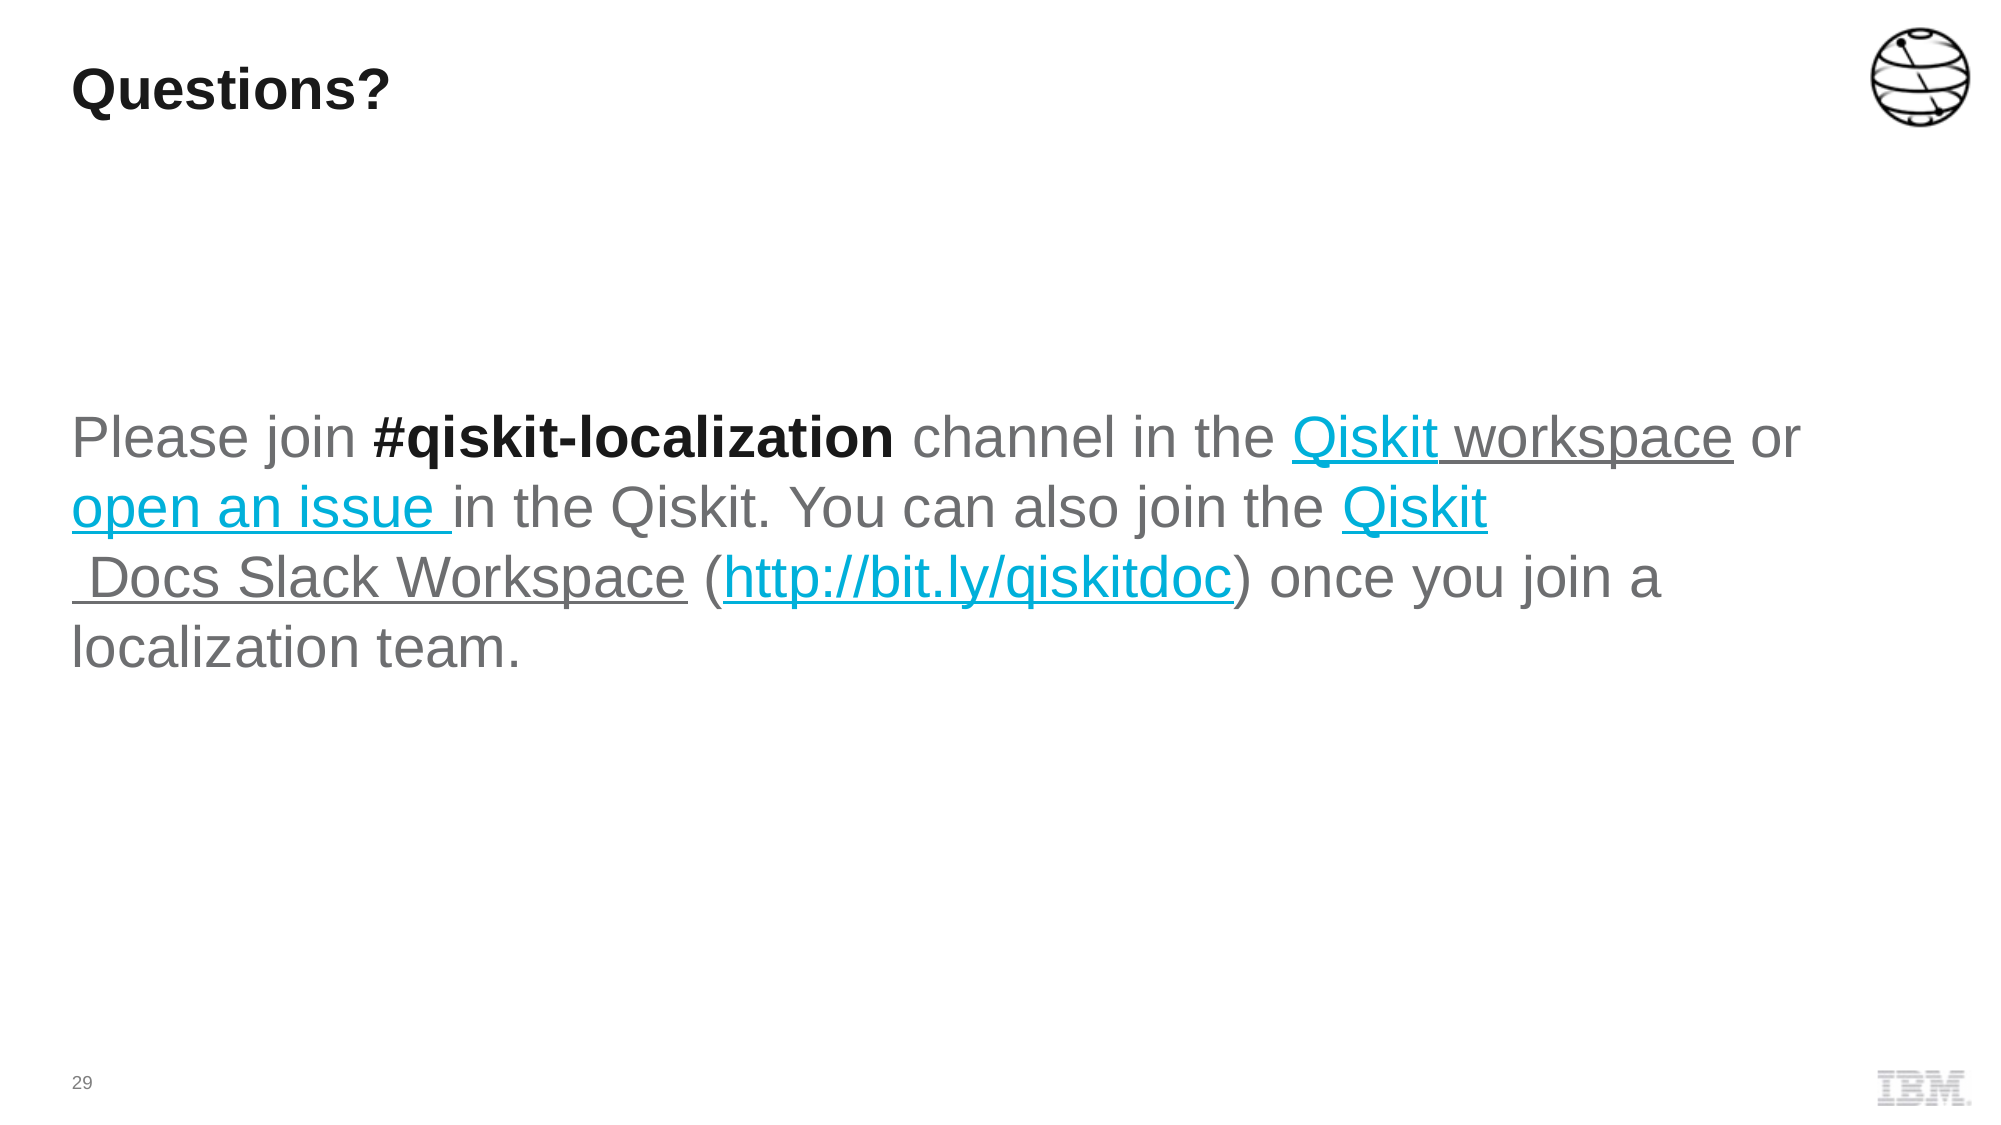

# Questions?

Please join #qiskit-localization channel in the Qiskit workspace or
open an issue in the Qiskit. You can also join the Qiskit Docs Slack Workspace (http://bit.ly/qiskitdoc) once you join a localization team.

29